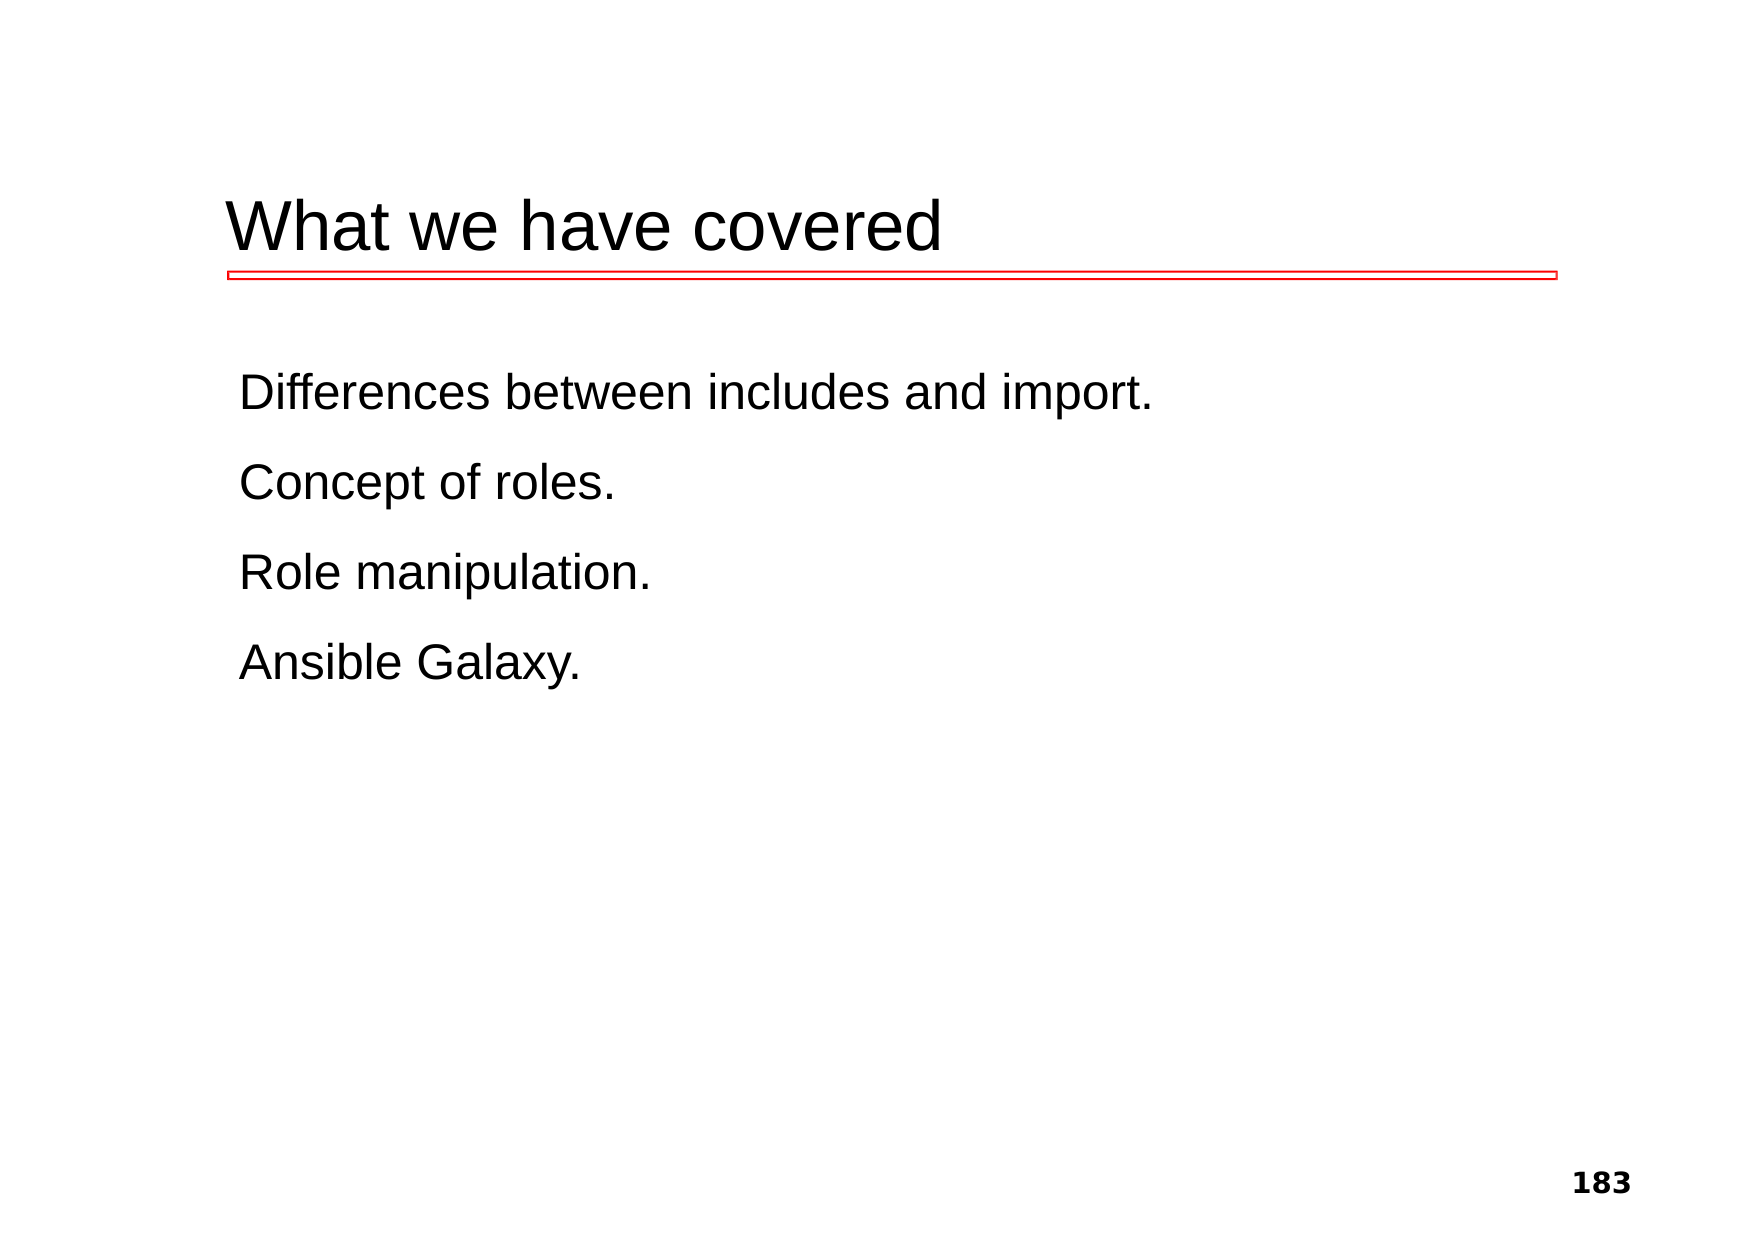

# What we have covered

Differences between includes and import.
Concept of roles.
Role manipulation.
Ansible Galaxy.

183